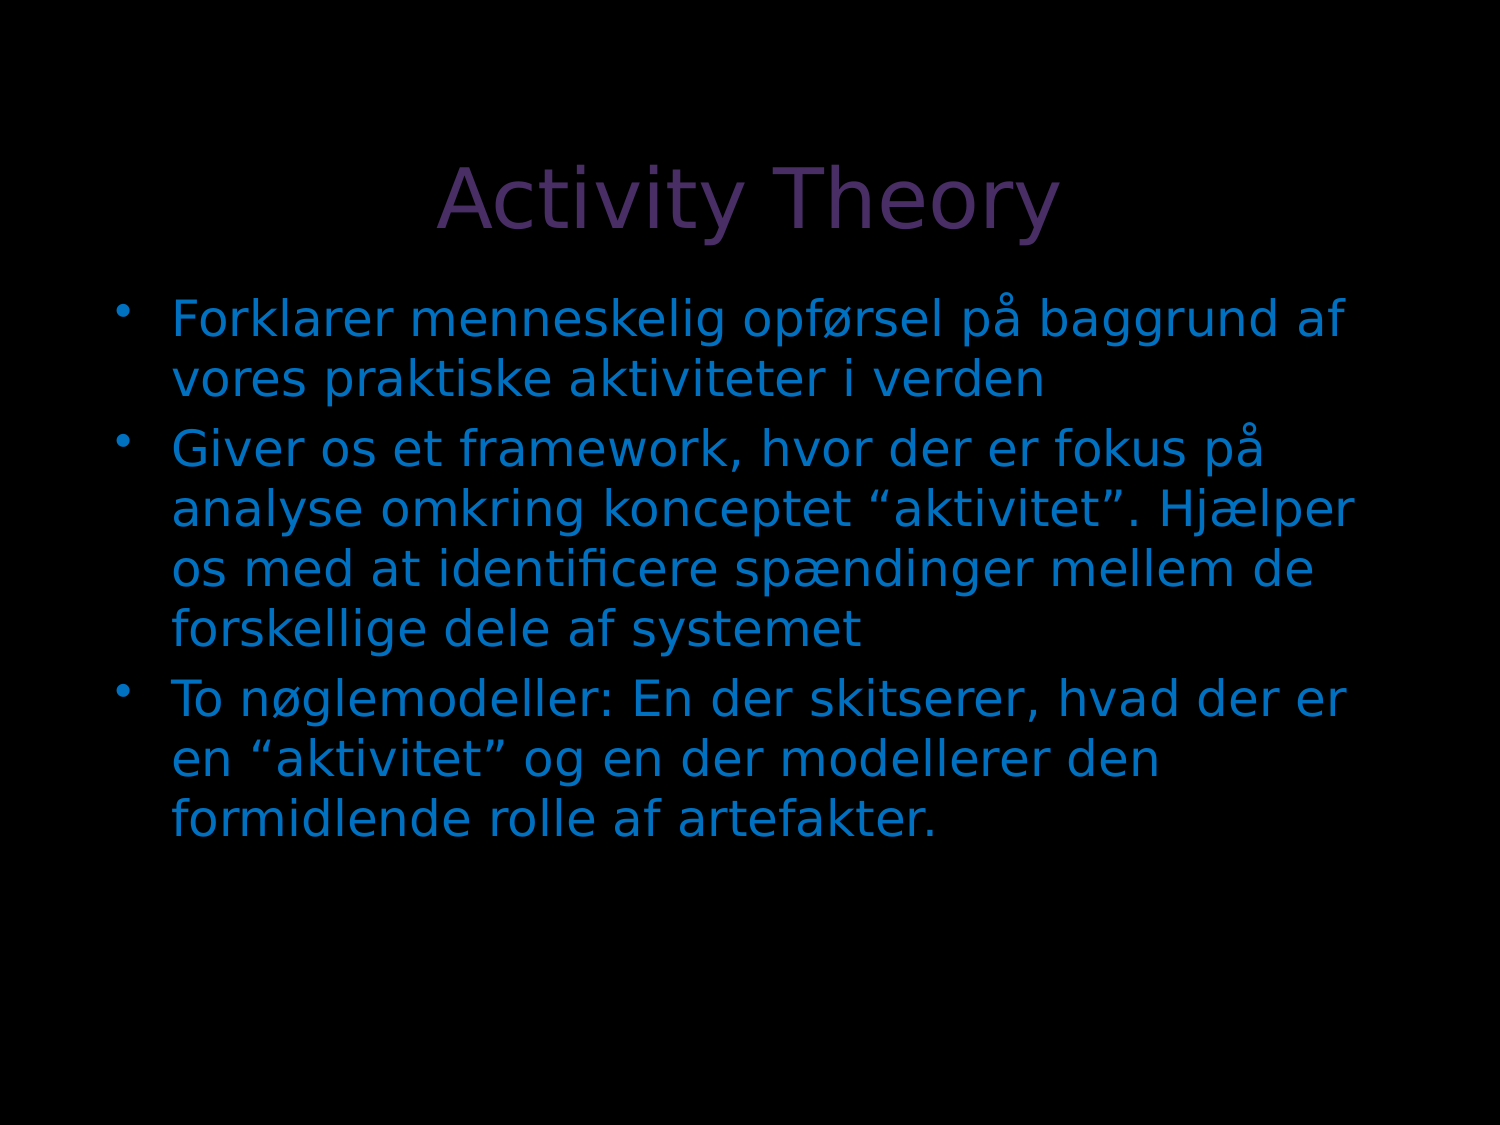

Activity Theory
Forklarer menneskelig opførsel på baggrund af vores praktiske aktiviteter i verden
Giver os et framework, hvor der er fokus på analyse omkring konceptet “aktivitet”. Hjælper os med at identificere spændinger mellem de forskellige dele af systemet
To nøglemodeller: En der skitserer, hvad der er en “aktivitet” og en der modellerer den formidlende rolle af artefakter.